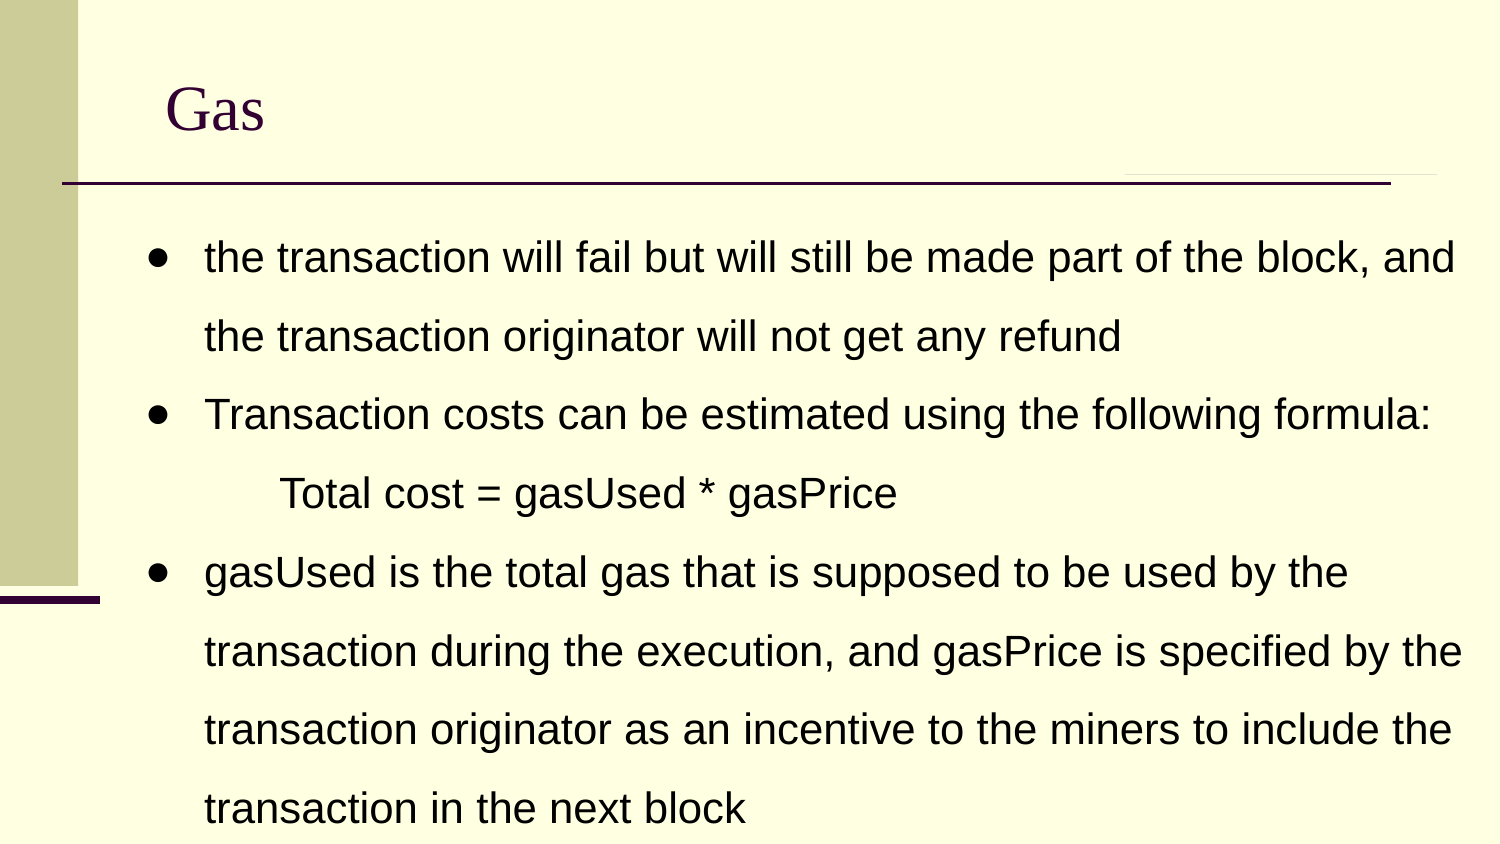

# Gas
the transaction will fail but will still be made part of the block, and the transaction originator will not get any refund
Transaction costs can be estimated using the following formula:
Total cost = gasUsed * gasPrice
gasUsed is the total gas that is supposed to be used by the transaction during the execution, and gasPrice is specified by the transaction originator as an incentive to the miners to include the transaction in the next block